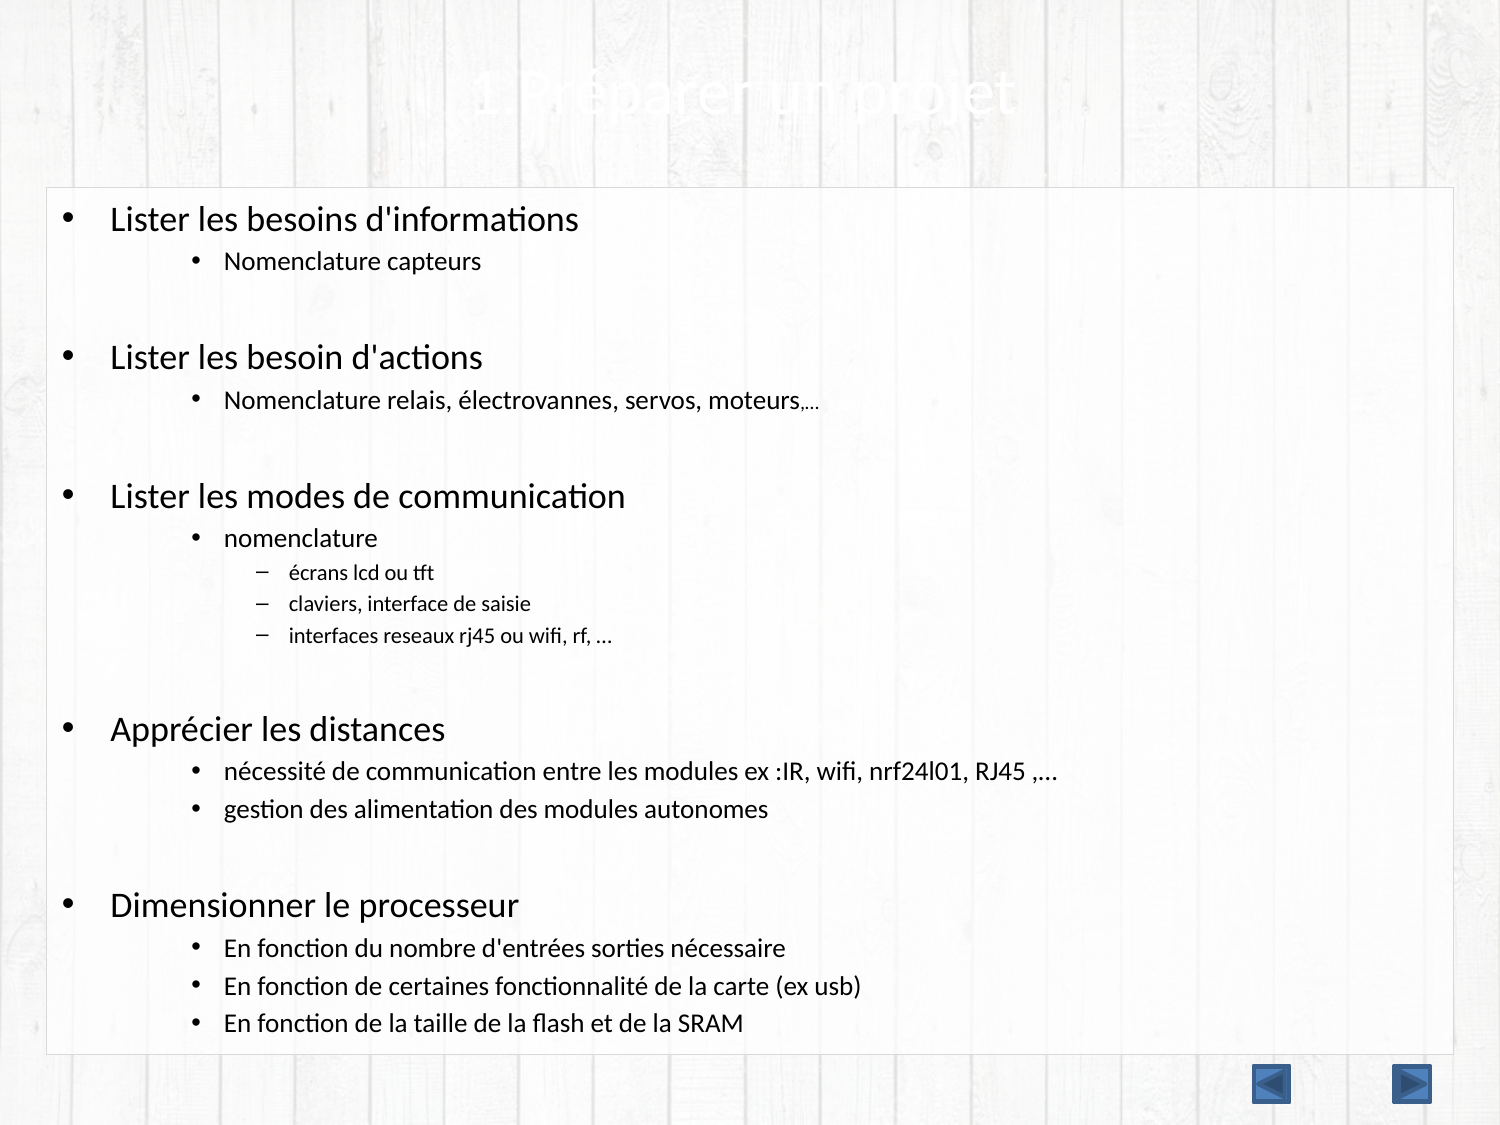

# 1.Préparer un projet
Lister les besoins d'informations
Nomenclature capteurs

Lister les besoin d'actions
Nomenclature relais, électrovannes, servos, moteurs,…

Lister les modes de communication
nomenclature
écrans lcd ou tft
claviers, interface de saisie
interfaces reseaux rj45 ou wifi, rf, …

Apprécier les distances
nécessité de communication entre les modules ex :IR, wifi, nrf24l01, RJ45 ,…
gestion des alimentation des modules autonomes

Dimensionner le processeur
En fonction du nombre d'entrées sorties nécessaire
En fonction de certaines fonctionnalité de la carte (ex usb)
En fonction de la taille de la flash et de la SRAM